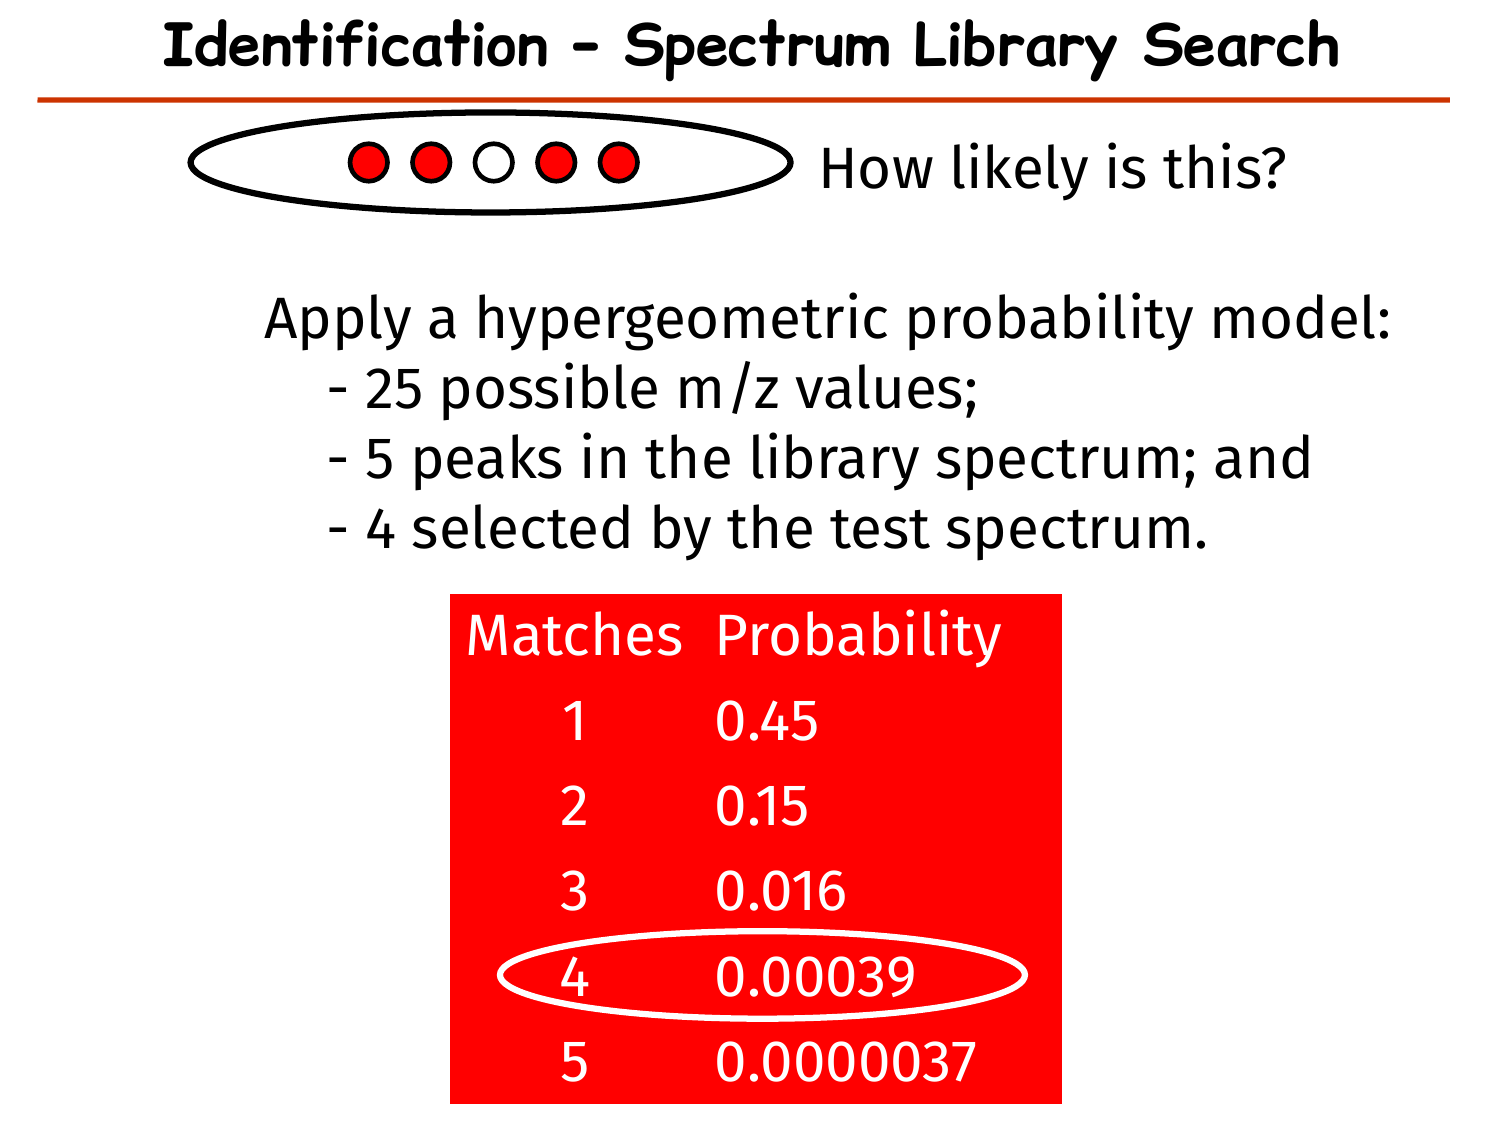

Identification – Spectrum Library Search

How likely is this?

Apply a hypergeometric probability model:
    - 25 possible m/z values;
    - 5 peaks in the library spectrum; and
    - 4 selected by the test spectrum.
| Matches | Probability |
| --- | --- |
| 1 | 0.45 |
| 2 | 0.15 |
| 3 | 0.016 |
| 4 | 0.00039 |
| 5 | 0.0000037 |